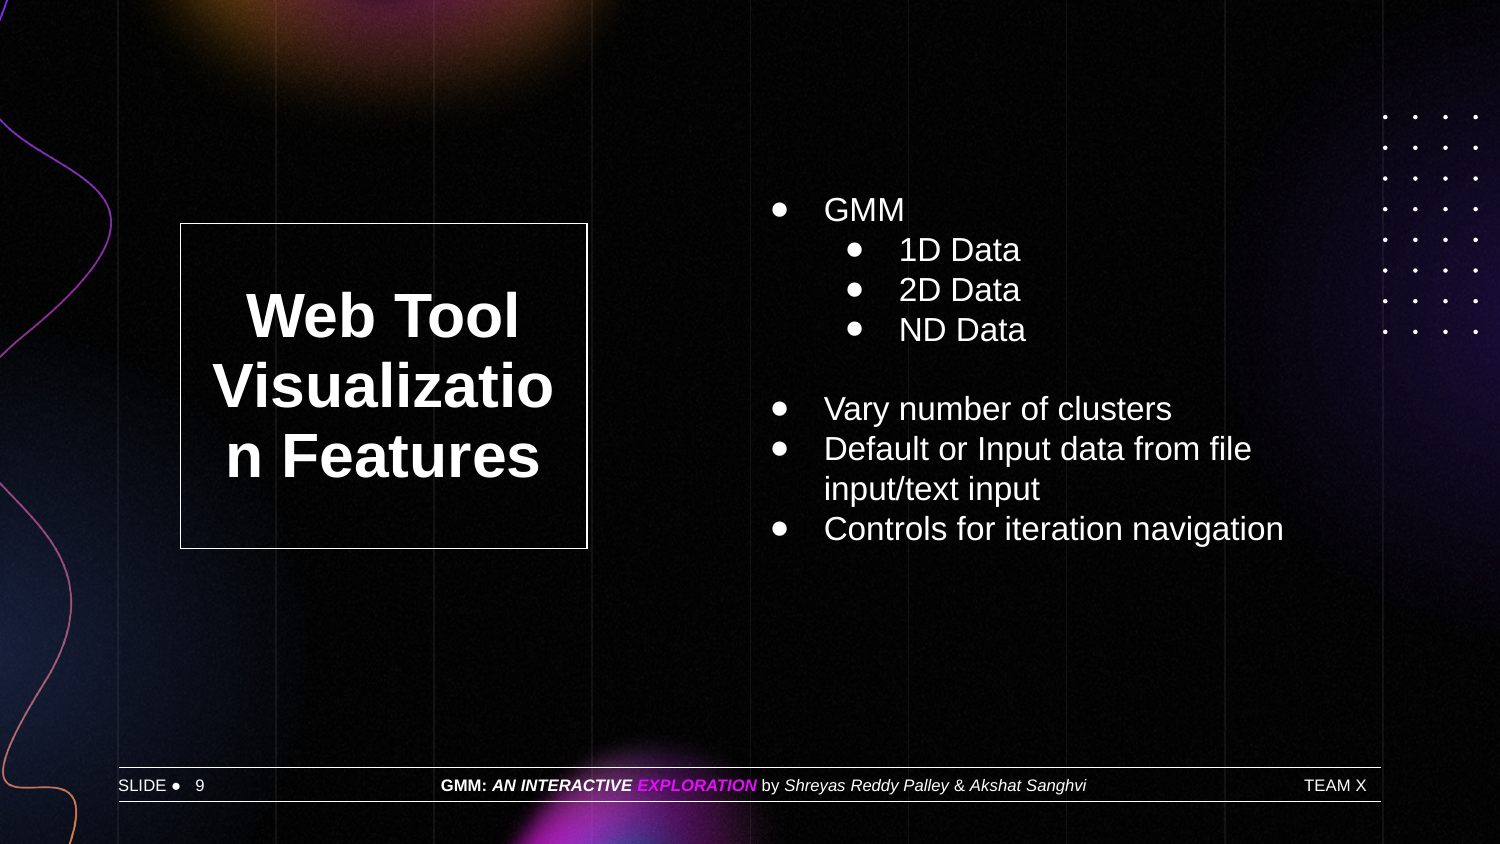

GMM
1D Data
2D Data
ND Data

Vary number of clusters
Default or Input data from file input/text input
Controls for iteration navigation

| Web Tool Visualization Features |
| --- |